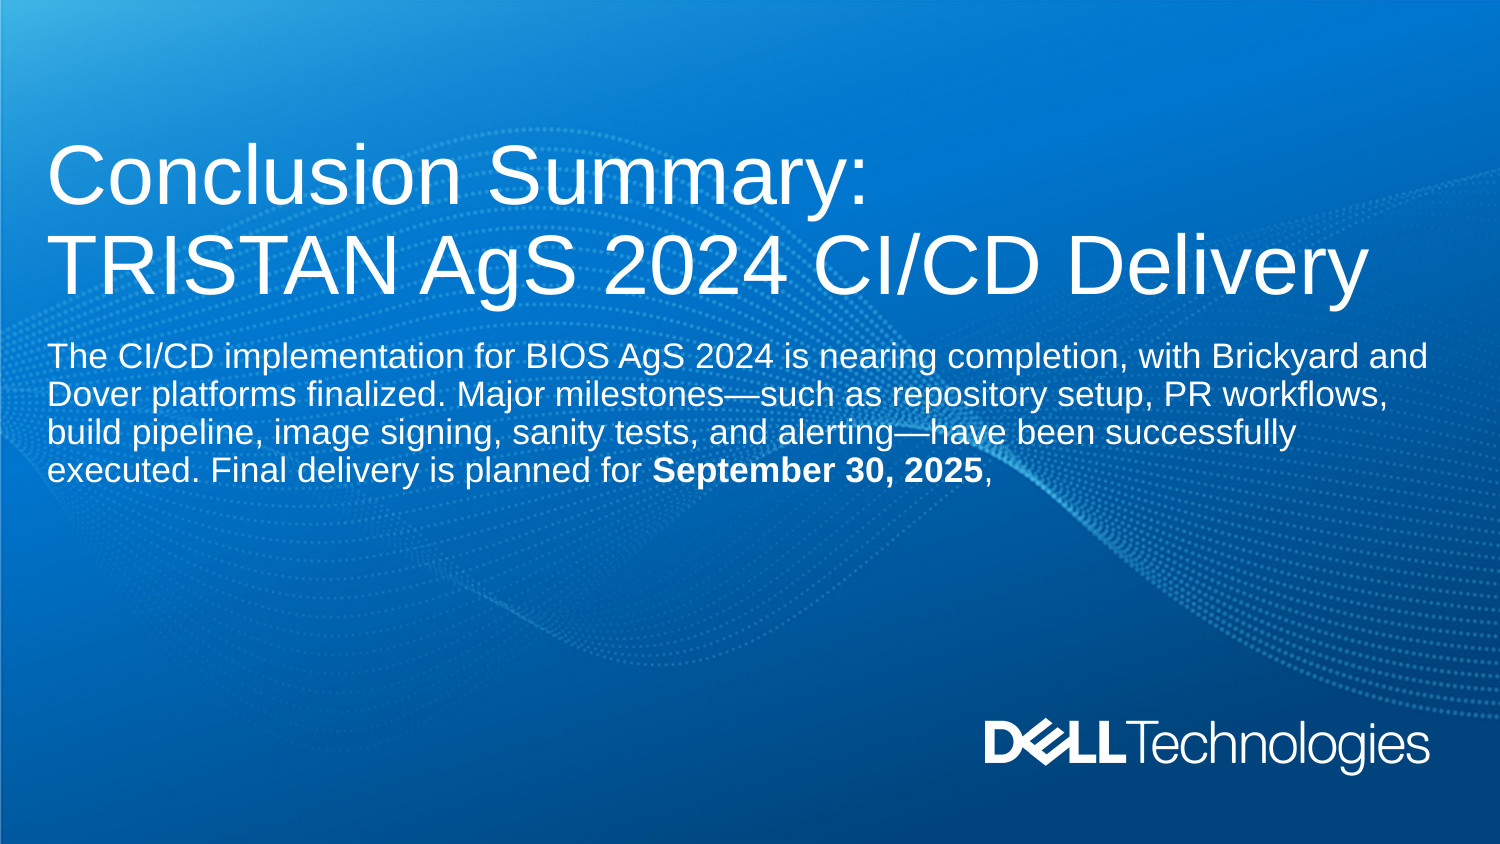

# Conclusion Summary: TRISTAN AgS 2024 CI/CD Delivery
The CI/CD implementation for BIOS AgS 2024 is nearing completion, with Brickyard and Dover platforms finalized. Major milestones—such as repository setup, PR workflows, build pipeline, image signing, sanity tests, and alerting—have been successfully executed. Final delivery is planned for September 30, 2025,